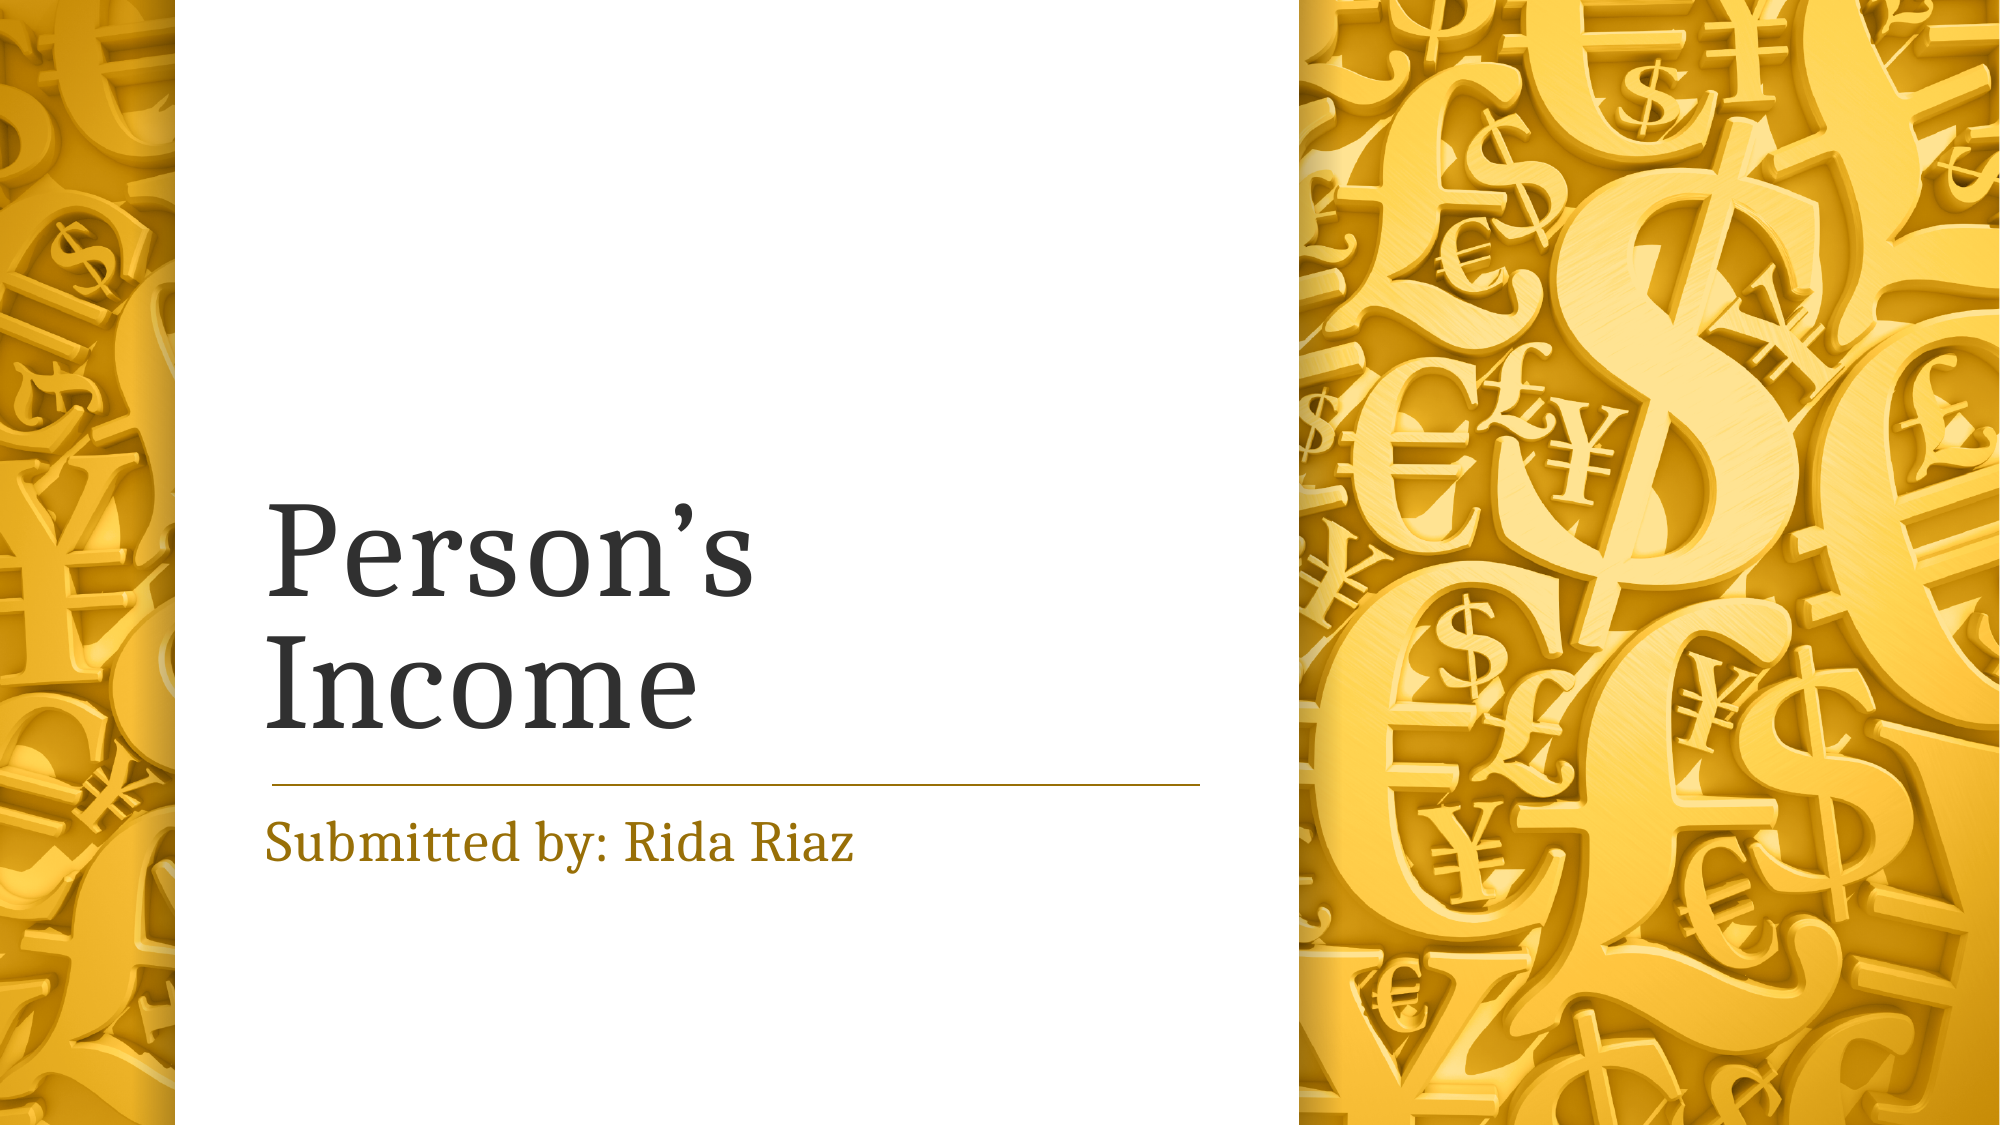

# Person’s Income
Submitted by: Rida Riaz